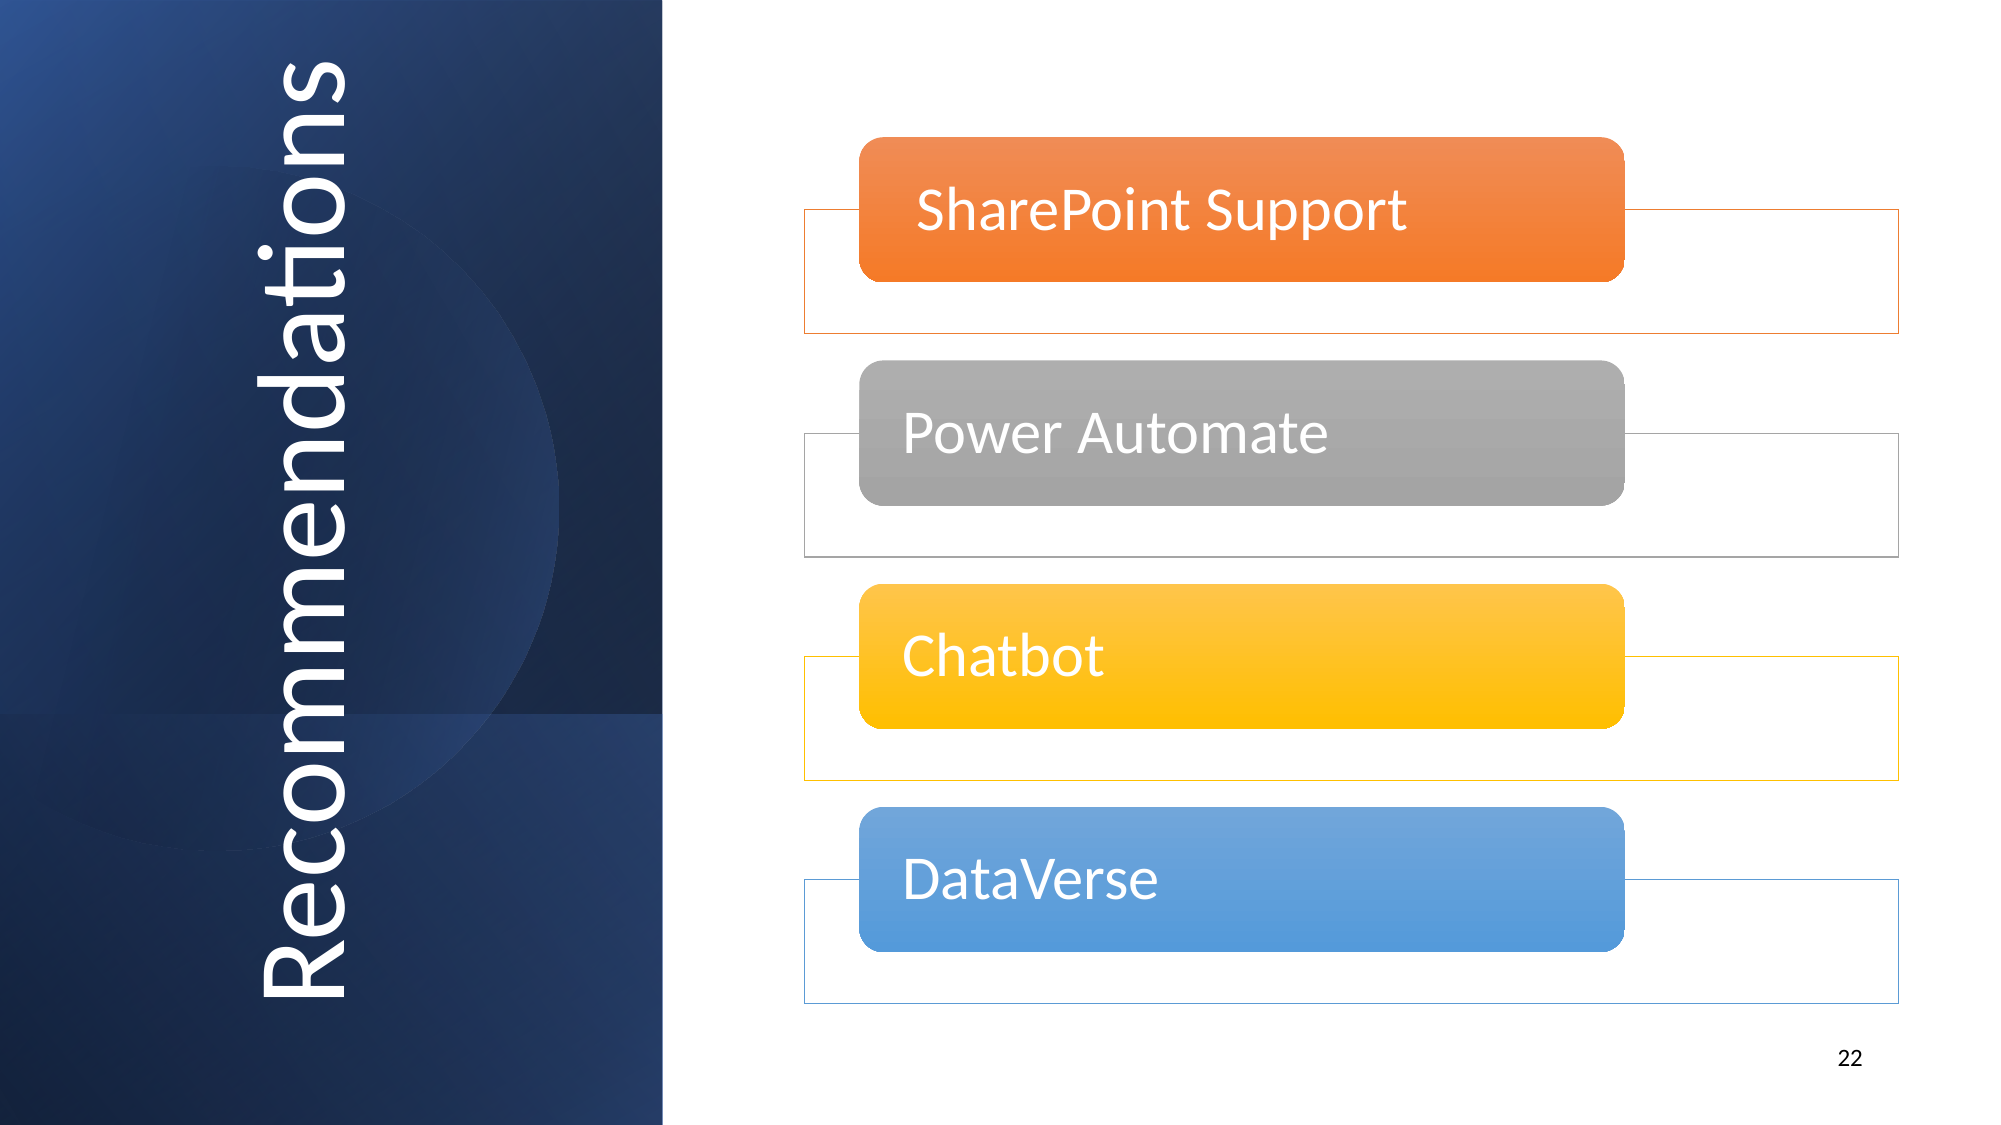

SharePoint Support
Power Automate
Chatbot
DataVerse

# Recommendations

22